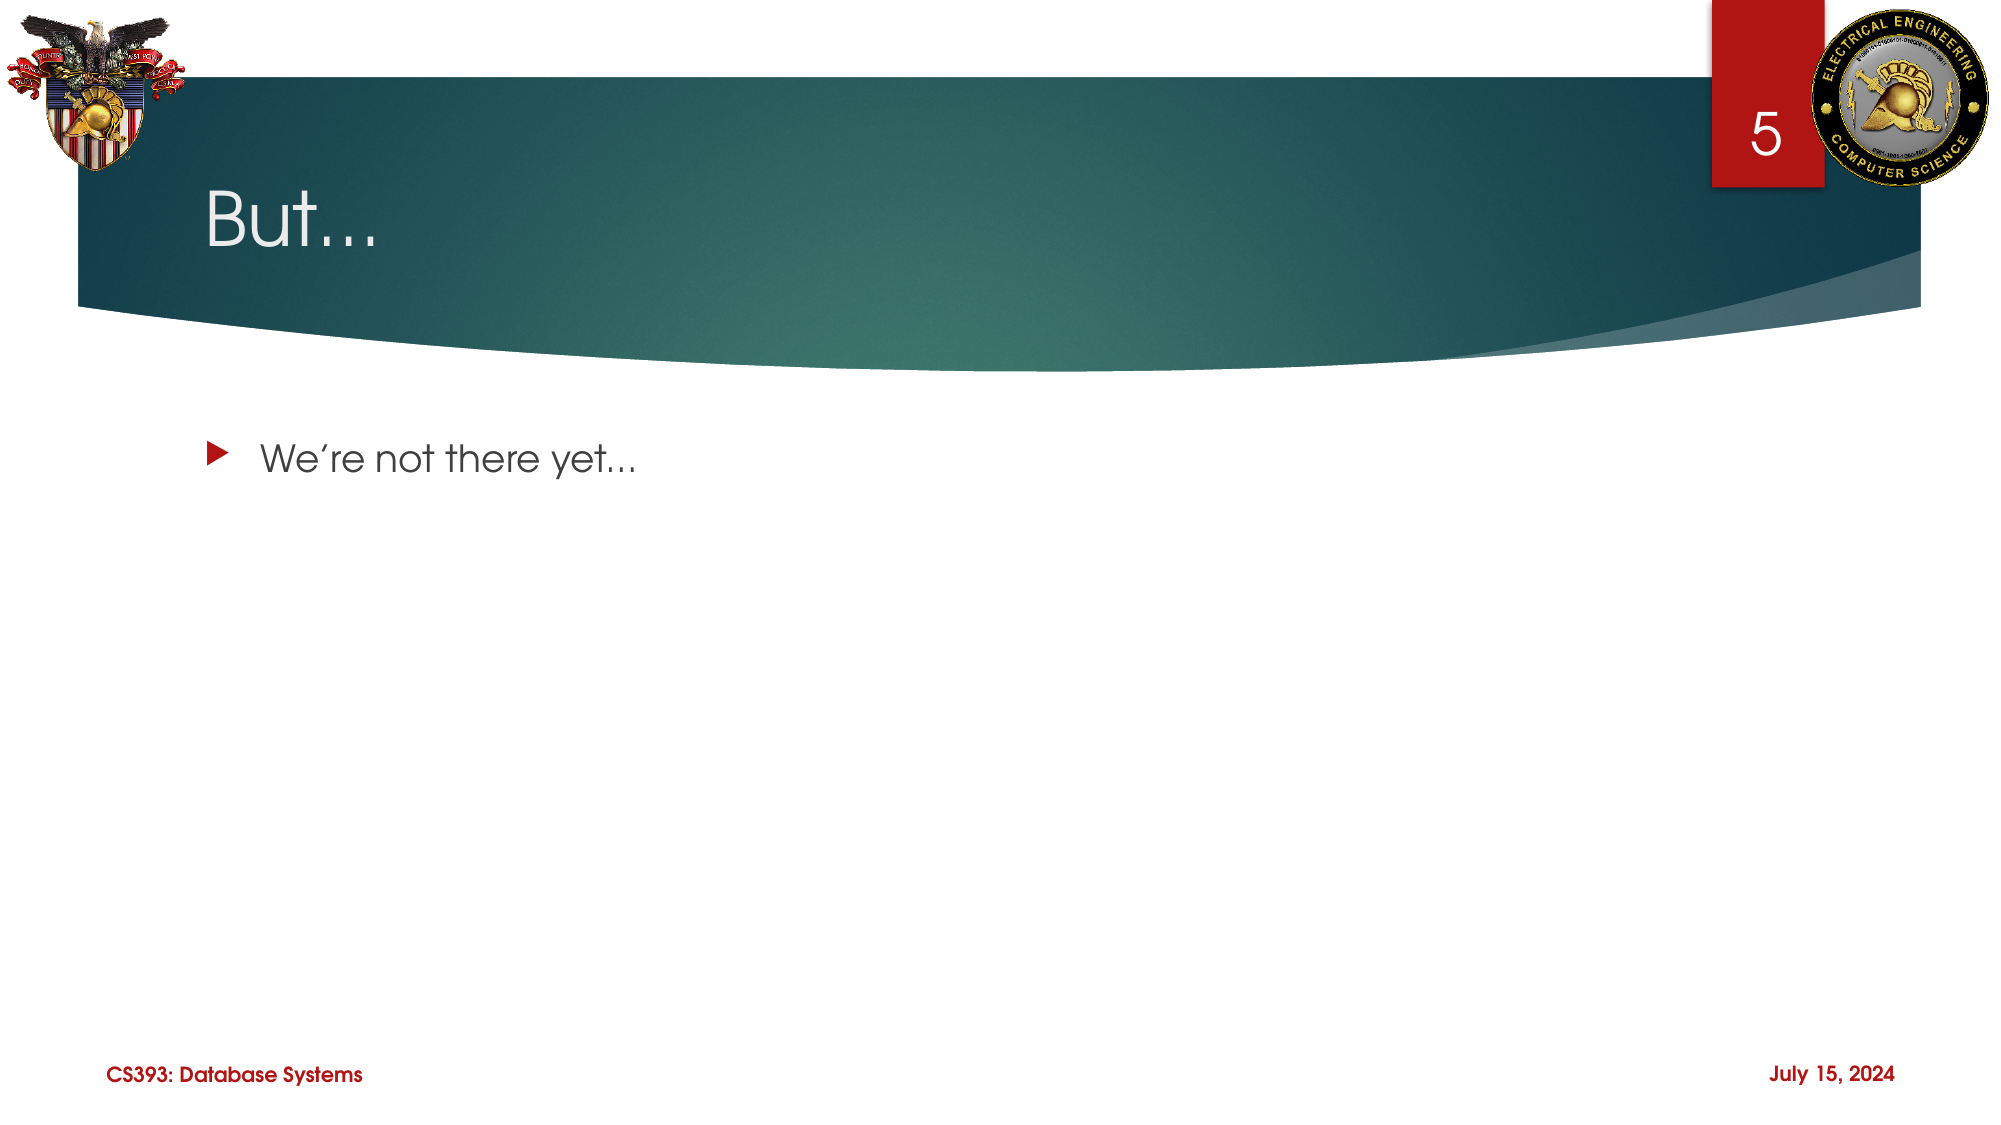

5
# But…
We’re not there yet…

CS393: Database Systems
July 15, 2024